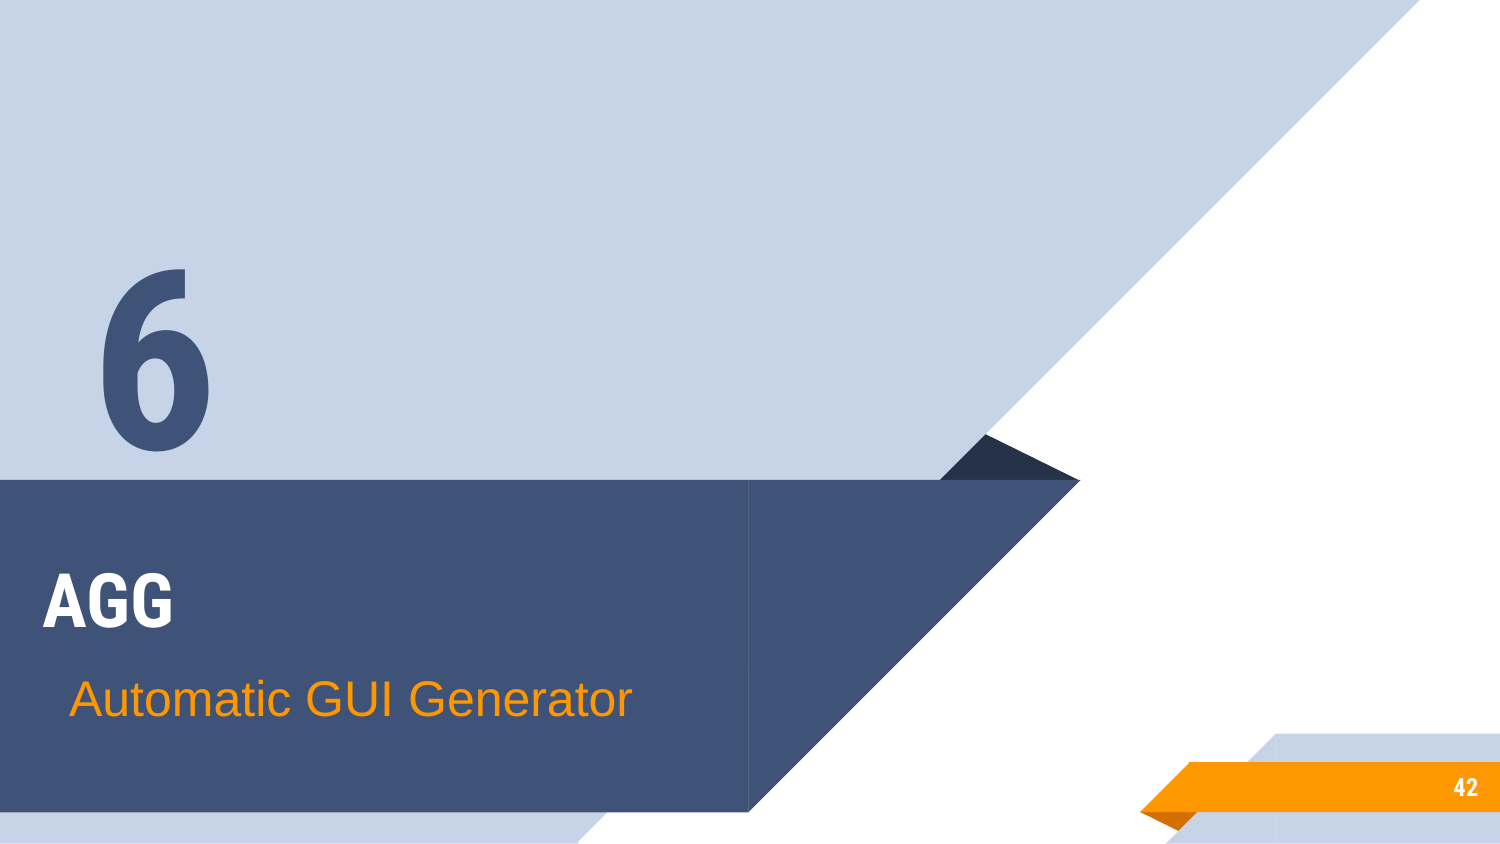

6
# AGG
Automatic GUI Generator
42